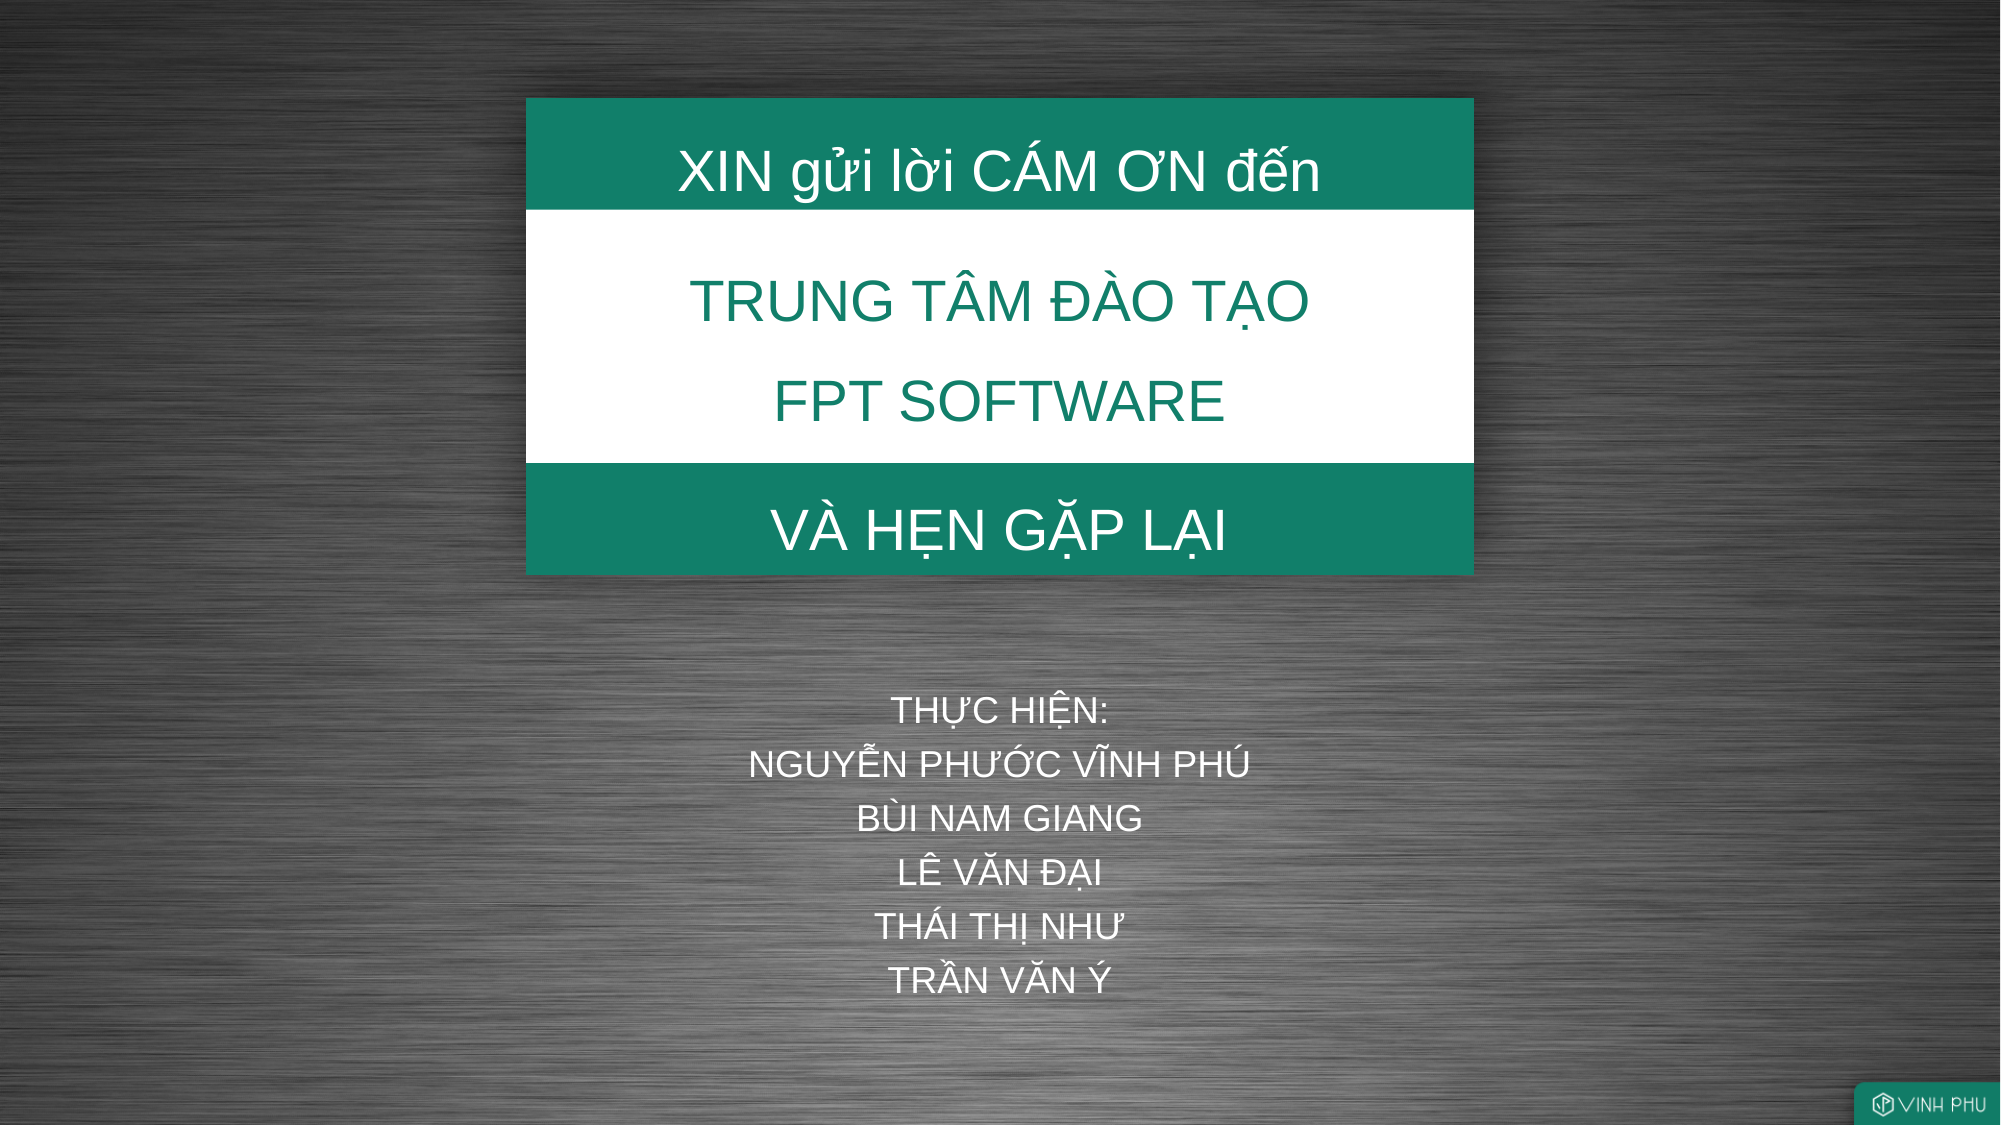

XIN gửi lời CÁM ƠN đến

TRUNG TÂM ĐÀO TẠO
FPT SOFTWARE

VÀ HẸN GẶP LẠI
THỰC HIỆN:
NGUYỄN PHƯỚC VĨNH PHÚ
BÙI NAM GIANG
LÊ VĂN ĐẠI
THÁI THỊ NHƯ
TRẦN VĂN Ý